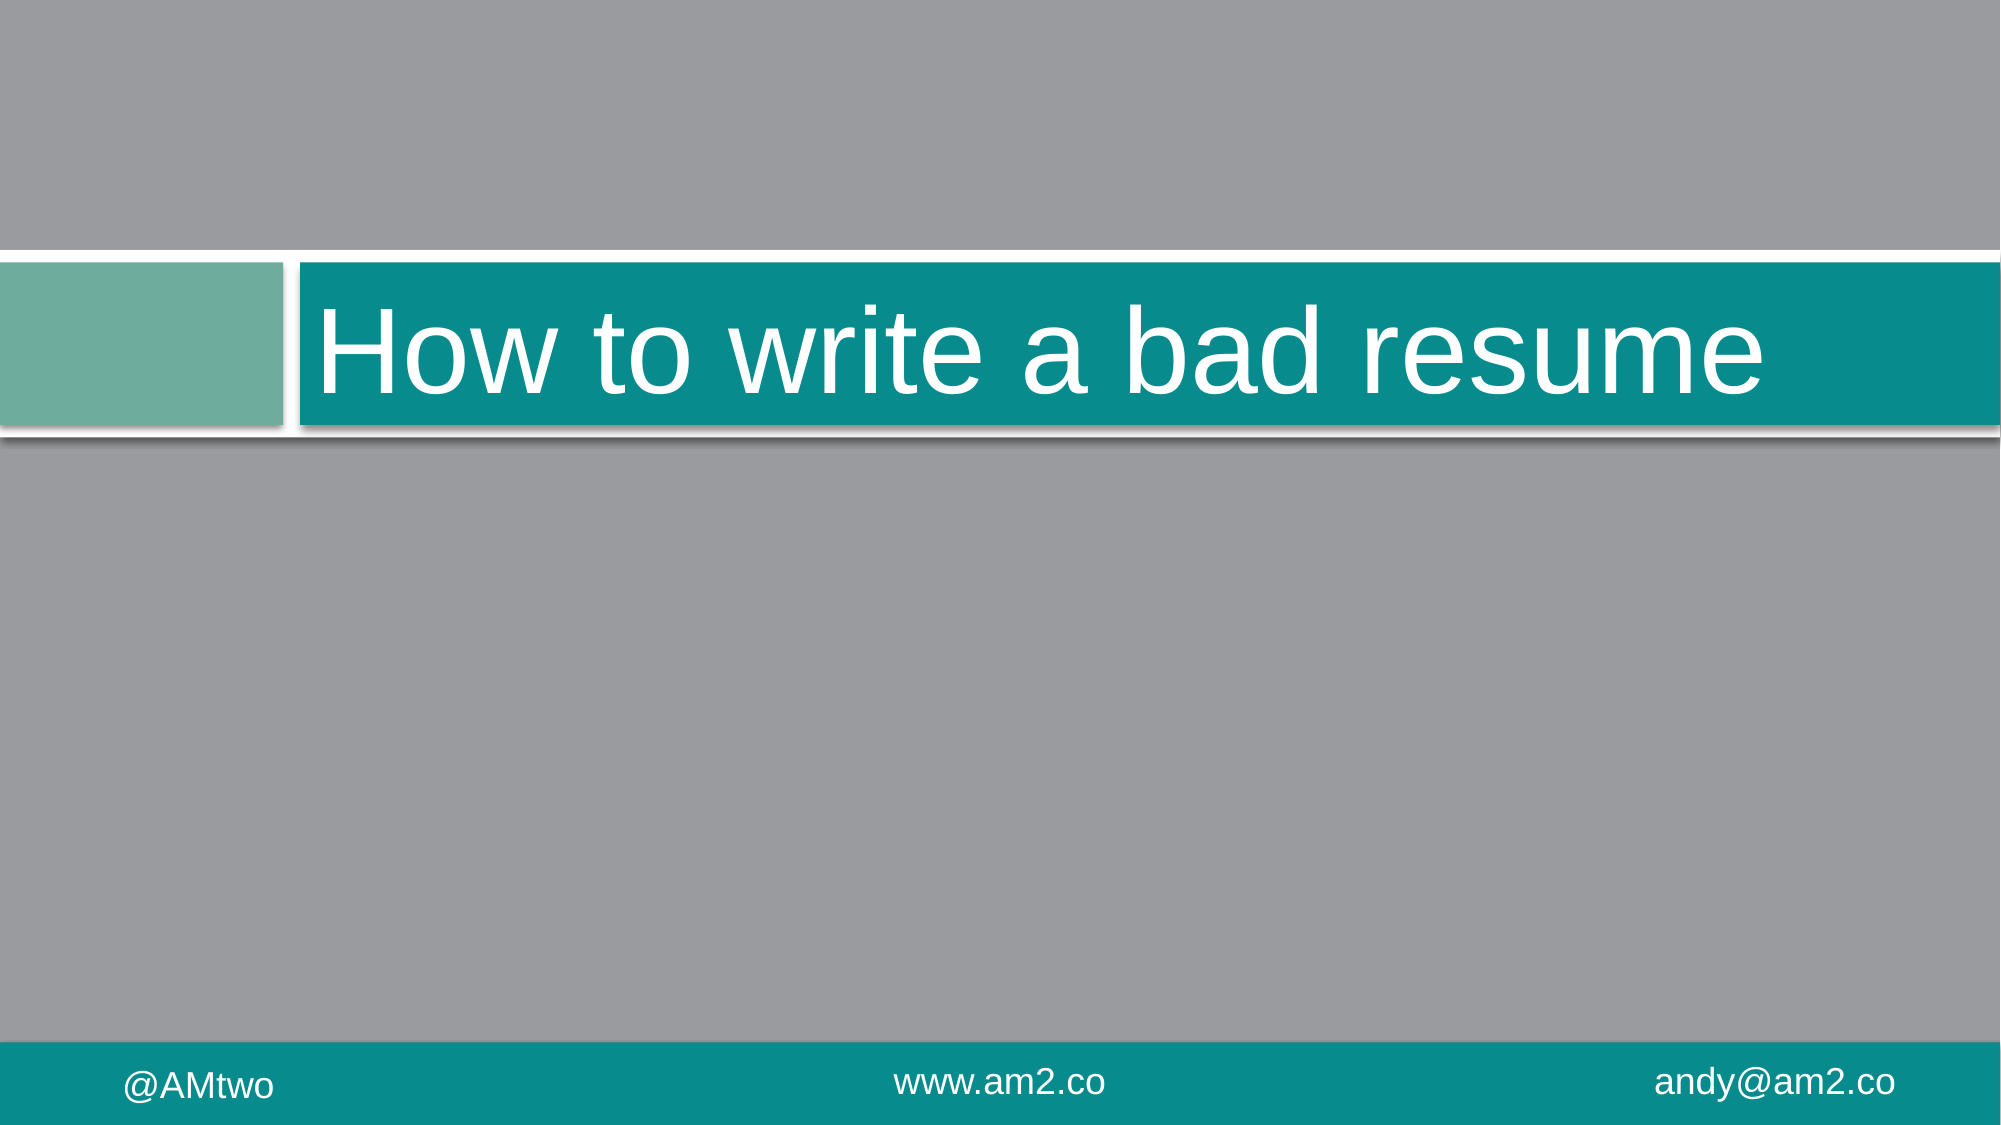

# How to write a bad resume